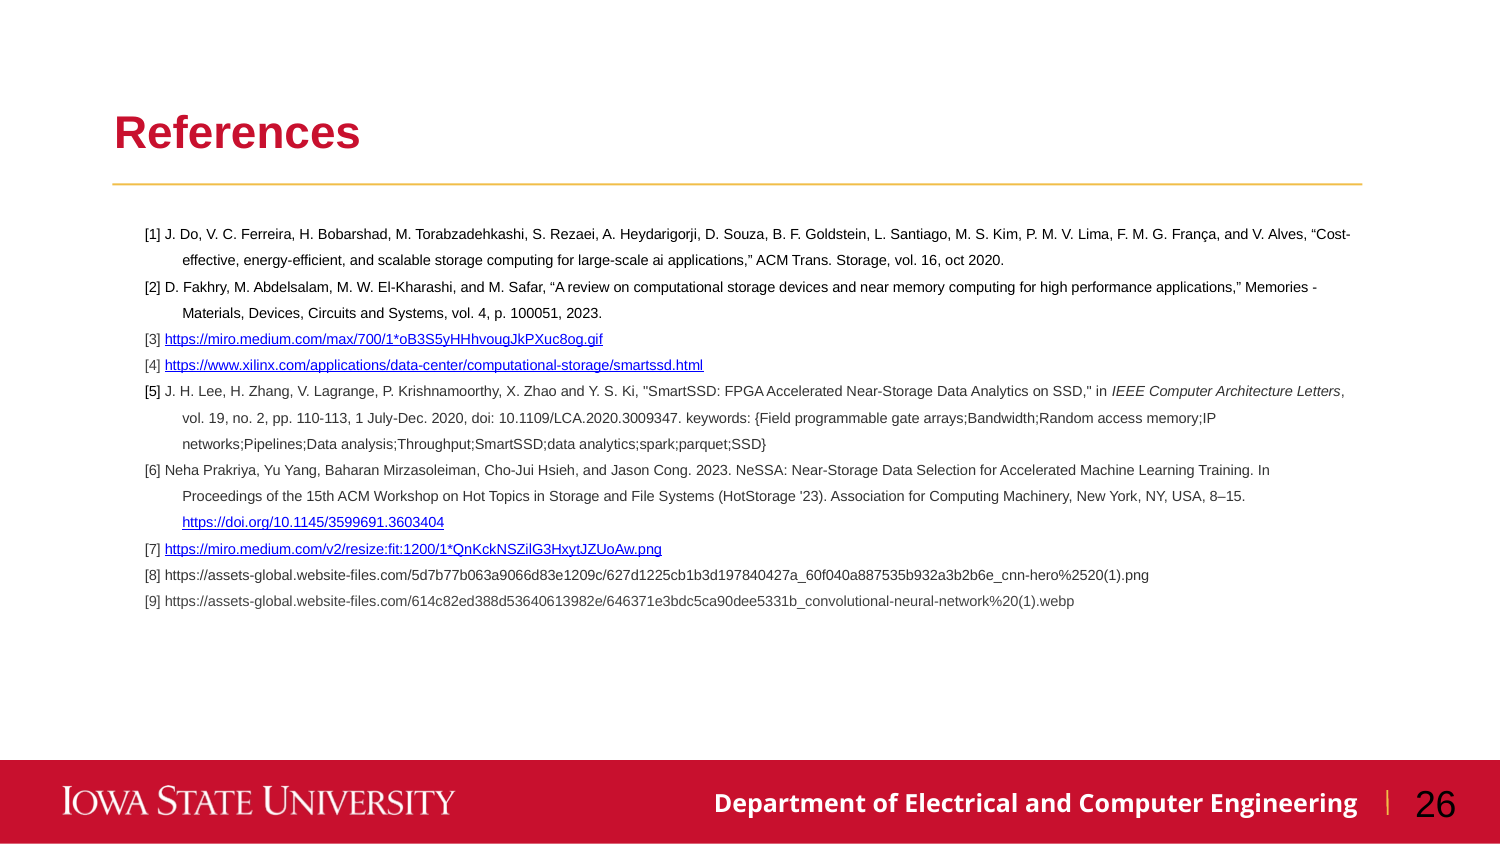

References

[1] J. Do, V. C. Ferreira, H. Bobarshad, M. Torabzadehkashi, S. Rezaei, A. Heydarigorji, D. Souza, B. F. Goldstein, L. Santiago, M. S. Kim, P. M. V. Lima, F. M. G. França, and V. Alves, “Cost-effective, energy-efficient, and scalable storage computing for large-scale ai applications,” ACM Trans. Storage, vol. 16, oct 2020.
[2] D. Fakhry, M. Abdelsalam, M. W. El-Kharashi, and M. Safar, “A review on computational storage devices and near memory computing for high performance applications,” Memories - Materials, Devices, Circuits and Systems, vol. 4, p. 100051, 2023.
[3] https://miro.medium.com/max/700/1*oB3S5yHHhvougJkPXuc8og.gif
[4] https://www.xilinx.com/applications/data-center/computational-storage/smartssd.html
[5] J. H. Lee, H. Zhang, V. Lagrange, P. Krishnamoorthy, X. Zhao and Y. S. Ki, "SmartSSD: FPGA Accelerated Near-Storage Data Analytics on SSD," in IEEE Computer Architecture Letters, vol. 19, no. 2, pp. 110-113, 1 July-Dec. 2020, doi: 10.1109/LCA.2020.3009347. keywords: {Field programmable gate arrays;Bandwidth;Random access memory;IP networks;Pipelines;Data analysis;Throughput;SmartSSD;data analytics;spark;parquet;SSD}
[6] Neha Prakriya, Yu Yang, Baharan Mirzasoleiman, Cho-Jui Hsieh, and Jason Cong. 2023. NeSSA: Near-Storage Data Selection for Accelerated Machine Learning Training. In Proceedings of the 15th ACM Workshop on Hot Topics in Storage and File Systems (HotStorage '23). Association for Computing Machinery, New York, NY, USA, 8–15. https://doi.org/10.1145/3599691.3603404
[7] https://miro.medium.com/v2/resize:fit:1200/1*QnKckNSZilG3HxytJZUoAw.png
[8] https://assets-global.website-files.com/5d7b77b063a9066d83e1209c/627d1225cb1b3d197840427a_60f040a887535b932a3b2b6e_cnn-hero%2520(1).png
[9] https://assets-global.website-files.com/614c82ed388d53640613982e/646371e3bdc5ca90dee5331b_convolutional-neural-network%20(1).webp